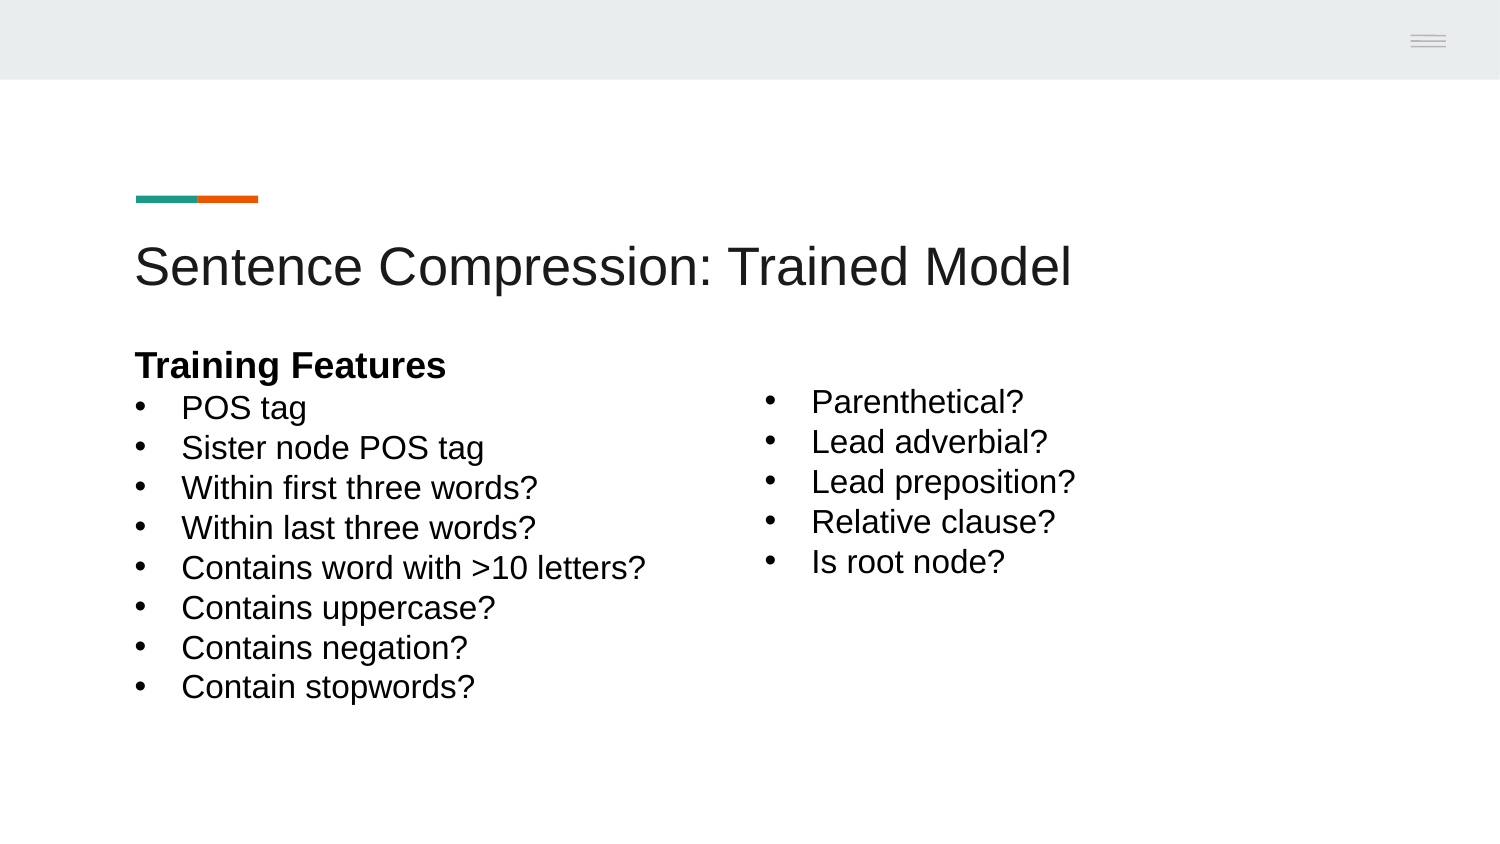

Sentence Compression: Trained Model

Parenthetical?
Lead adverbial?
Lead preposition?
Relative clause?
Is root node?
Training Features
POS tag
Sister node POS tag
Within first three words?
Within last three words?
Contains word with >10 letters?
Contains uppercase?
Contains negation?
Contain stopwords?